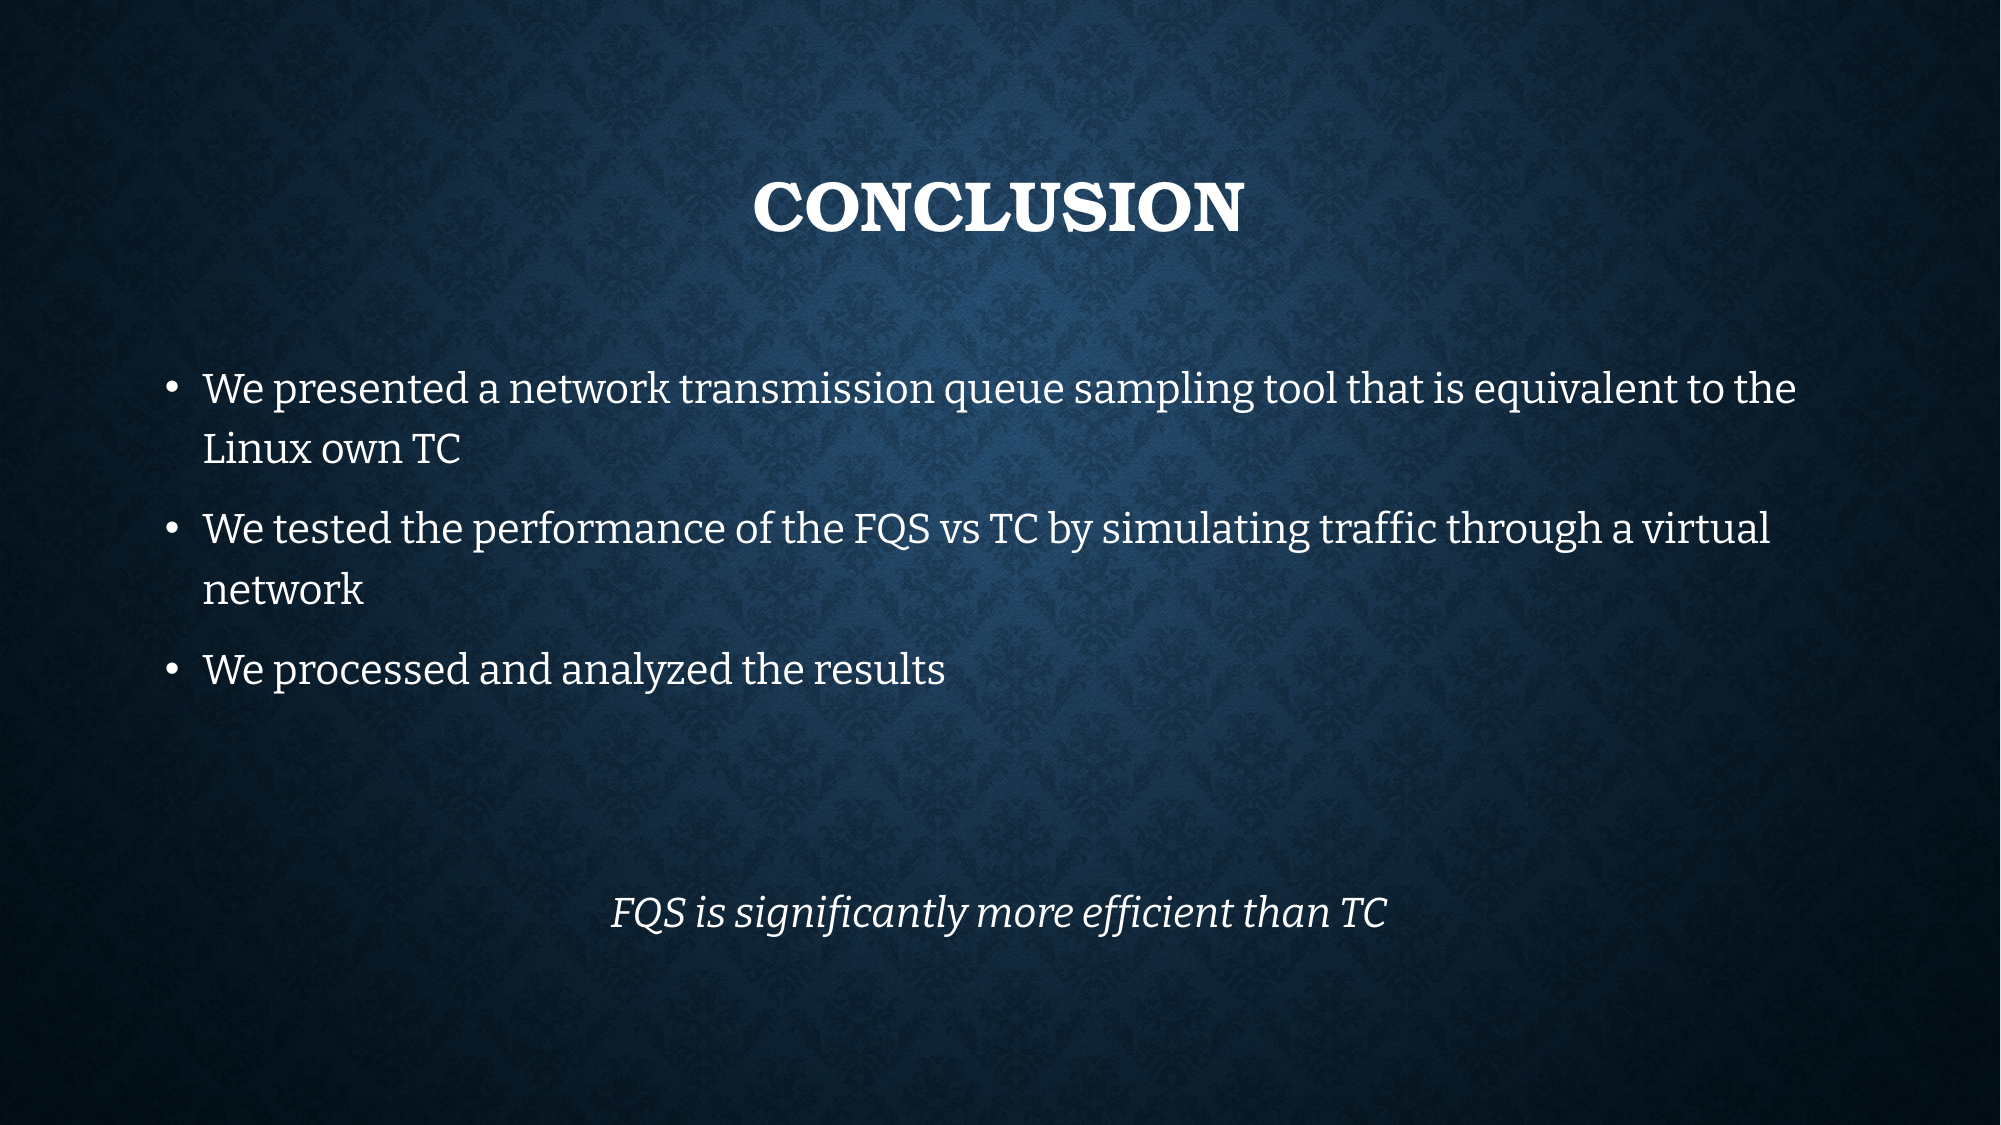

# Conclusion
We presented a network transmission queue sampling tool that is equivalent to the Linux own TC
We tested the performance of the FQS vs TC by simulating traffic through a virtual network
We processed and analyzed the results

FQS is significantly more efficient than TC